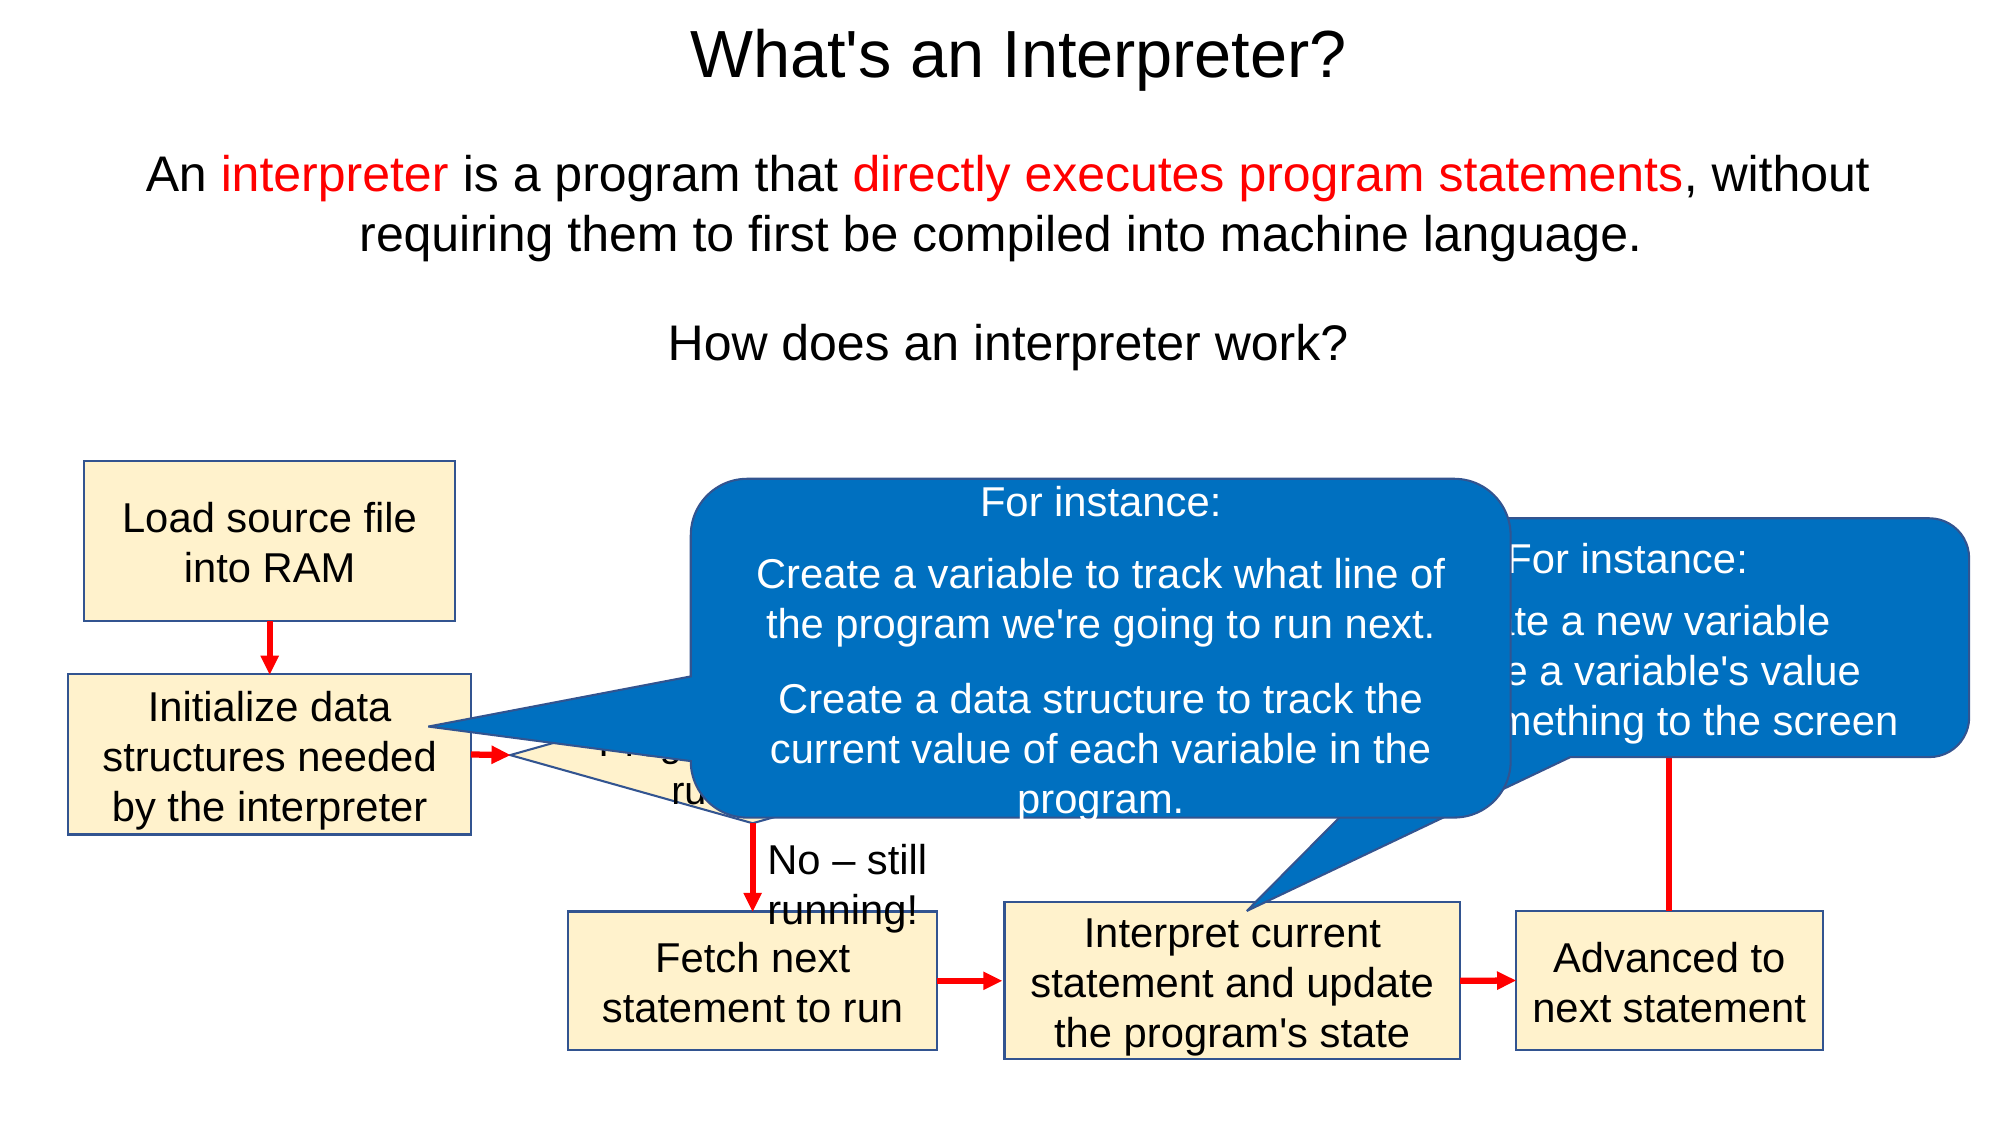

# What's an Interpreter?
An interpreter is a program that directly executes program statements, without requiring them to first be compiled into machine language.
How does an interpreter work?
Load source file into RAM
For instance:

Create a variable to track what line of the program we're going to run next.

Create a data structure to track the current value of each variable in the program.
For instance:

Create a new variable
Update a variable's value
Print something to the screen
Initialize data structures needed by the interpreter
Yes

Exit interpreter
Program finished running?
No – still running!
Interpret current statement and update the program's state
Advanced to next statement
Fetch next statement to run